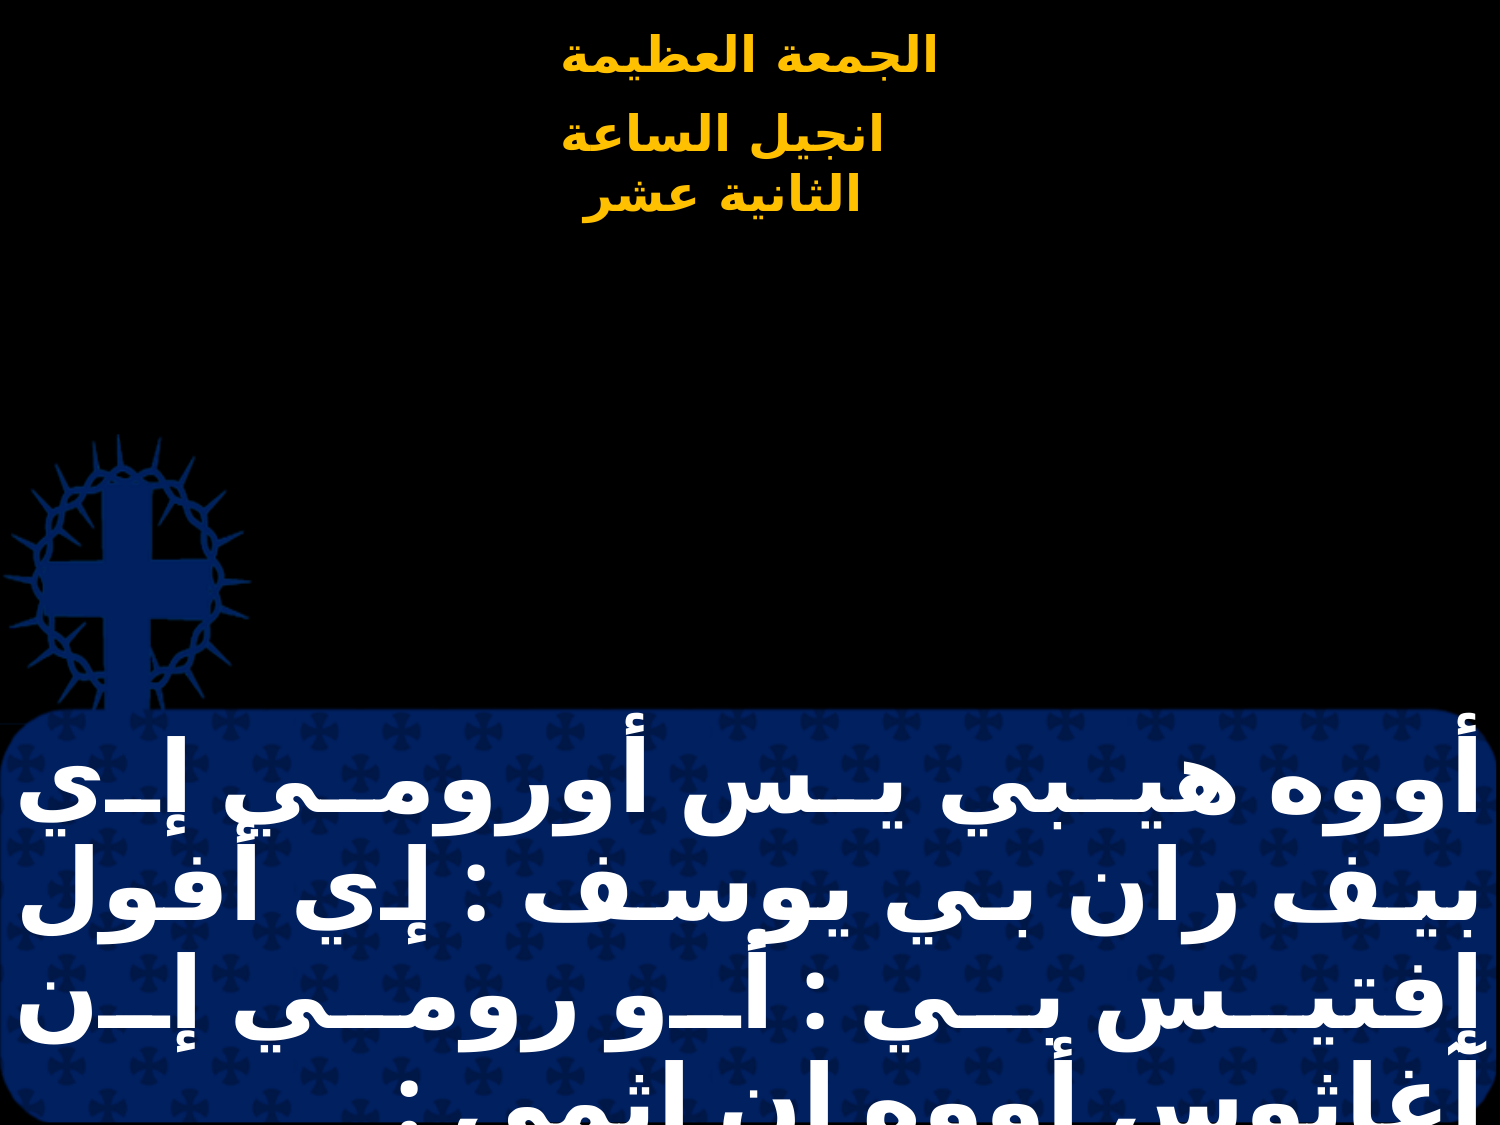

# أووه هيبي يس أورومي إي بيف ران بي يوسف : إي أفول إفتيس بي : أو رومي إن آغاثوس أووه إن إثمي :